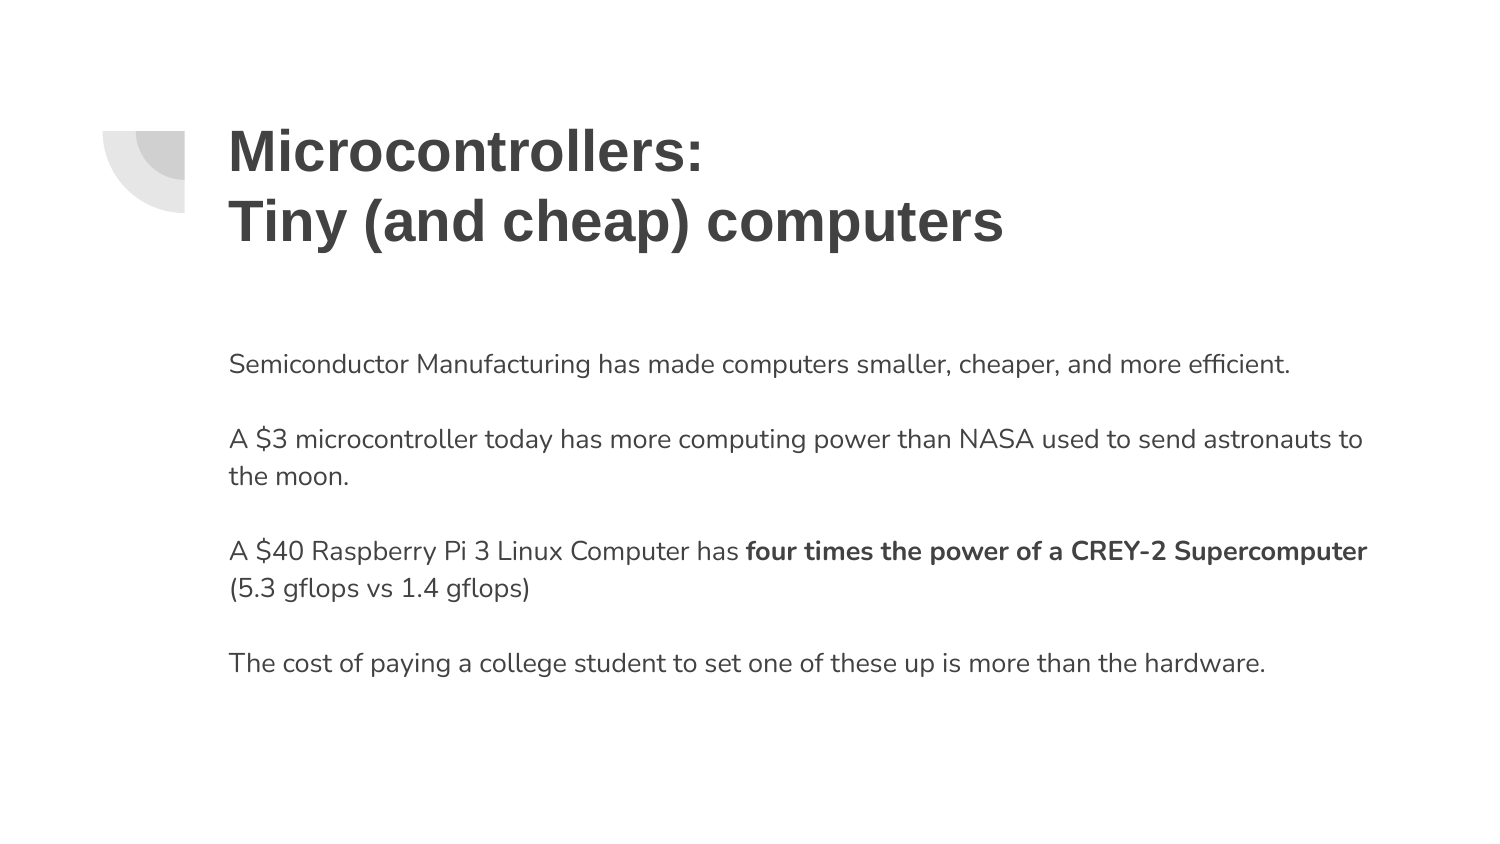

# Microcontrollers:
Tiny (and cheap) computers
Semiconductor Manufacturing has made computers smaller, cheaper, and more efficient.
A $3 microcontroller today has more computing power than NASA used to send astronauts to the moon.
A $40 Raspberry Pi 3 Linux Computer has four times the power of a CREY-2 Supercomputer
(5.3 gflops vs 1.4 gflops)
The cost of paying a college student to set one of these up is more than the hardware.